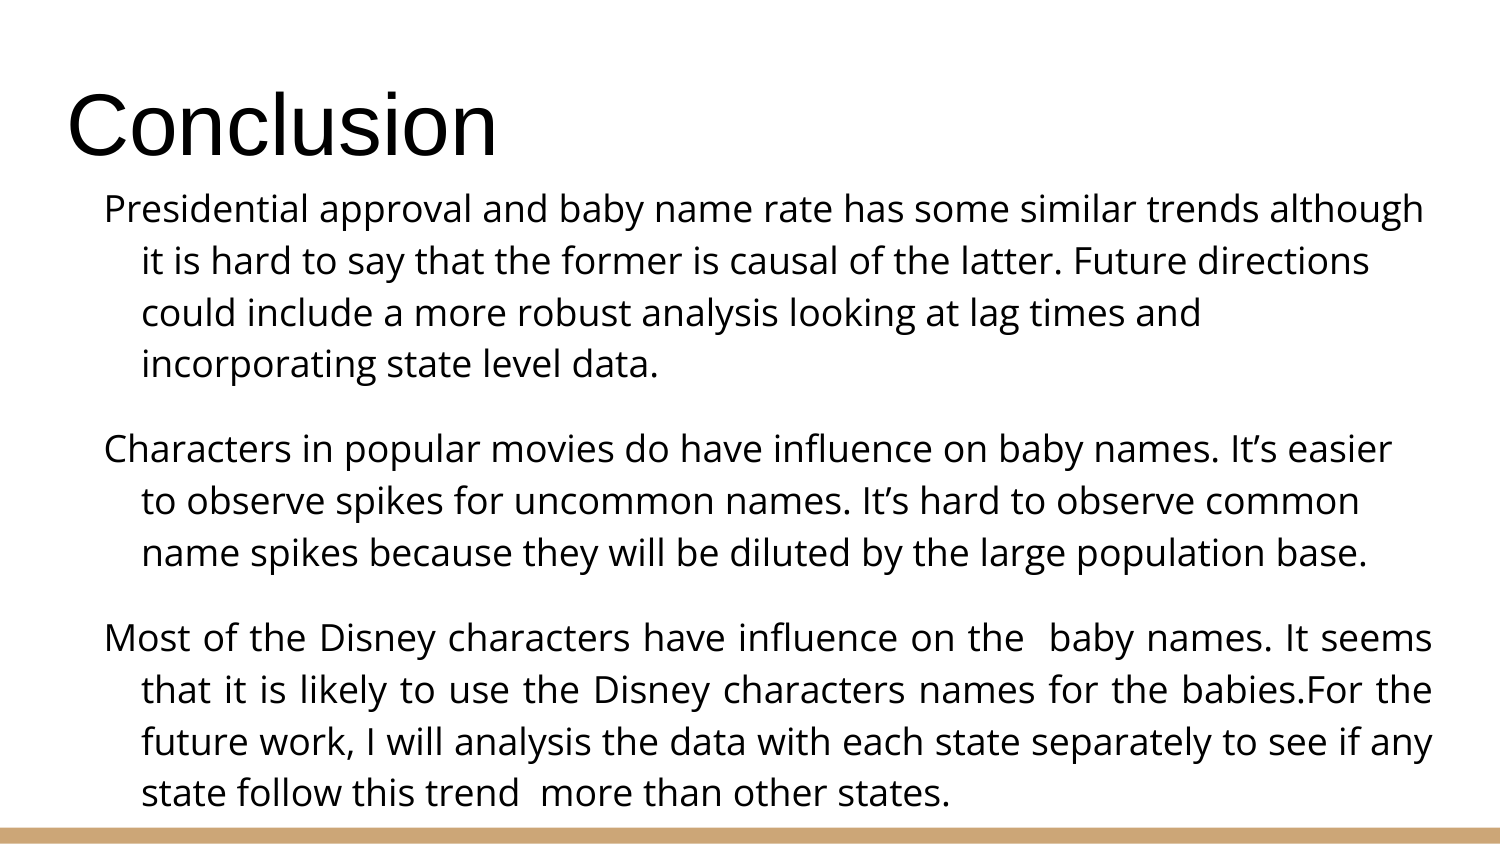

# Conclusion
Presidential approval and baby name rate has some similar trends although it is hard to say that the former is causal of the latter. Future directions could include a more robust analysis looking at lag times and incorporating state level data.
Characters in popular movies do have influence on baby names. It’s easier to observe spikes for uncommon names. It’s hard to observe common name spikes because they will be diluted by the large population base.
Most of the Disney characters have influence on the  baby names. It seems that it is likely to use the Disney characters names for the babies.For the future work, I will analysis the data with each state separately to see if any state follow this trend  more than other states.